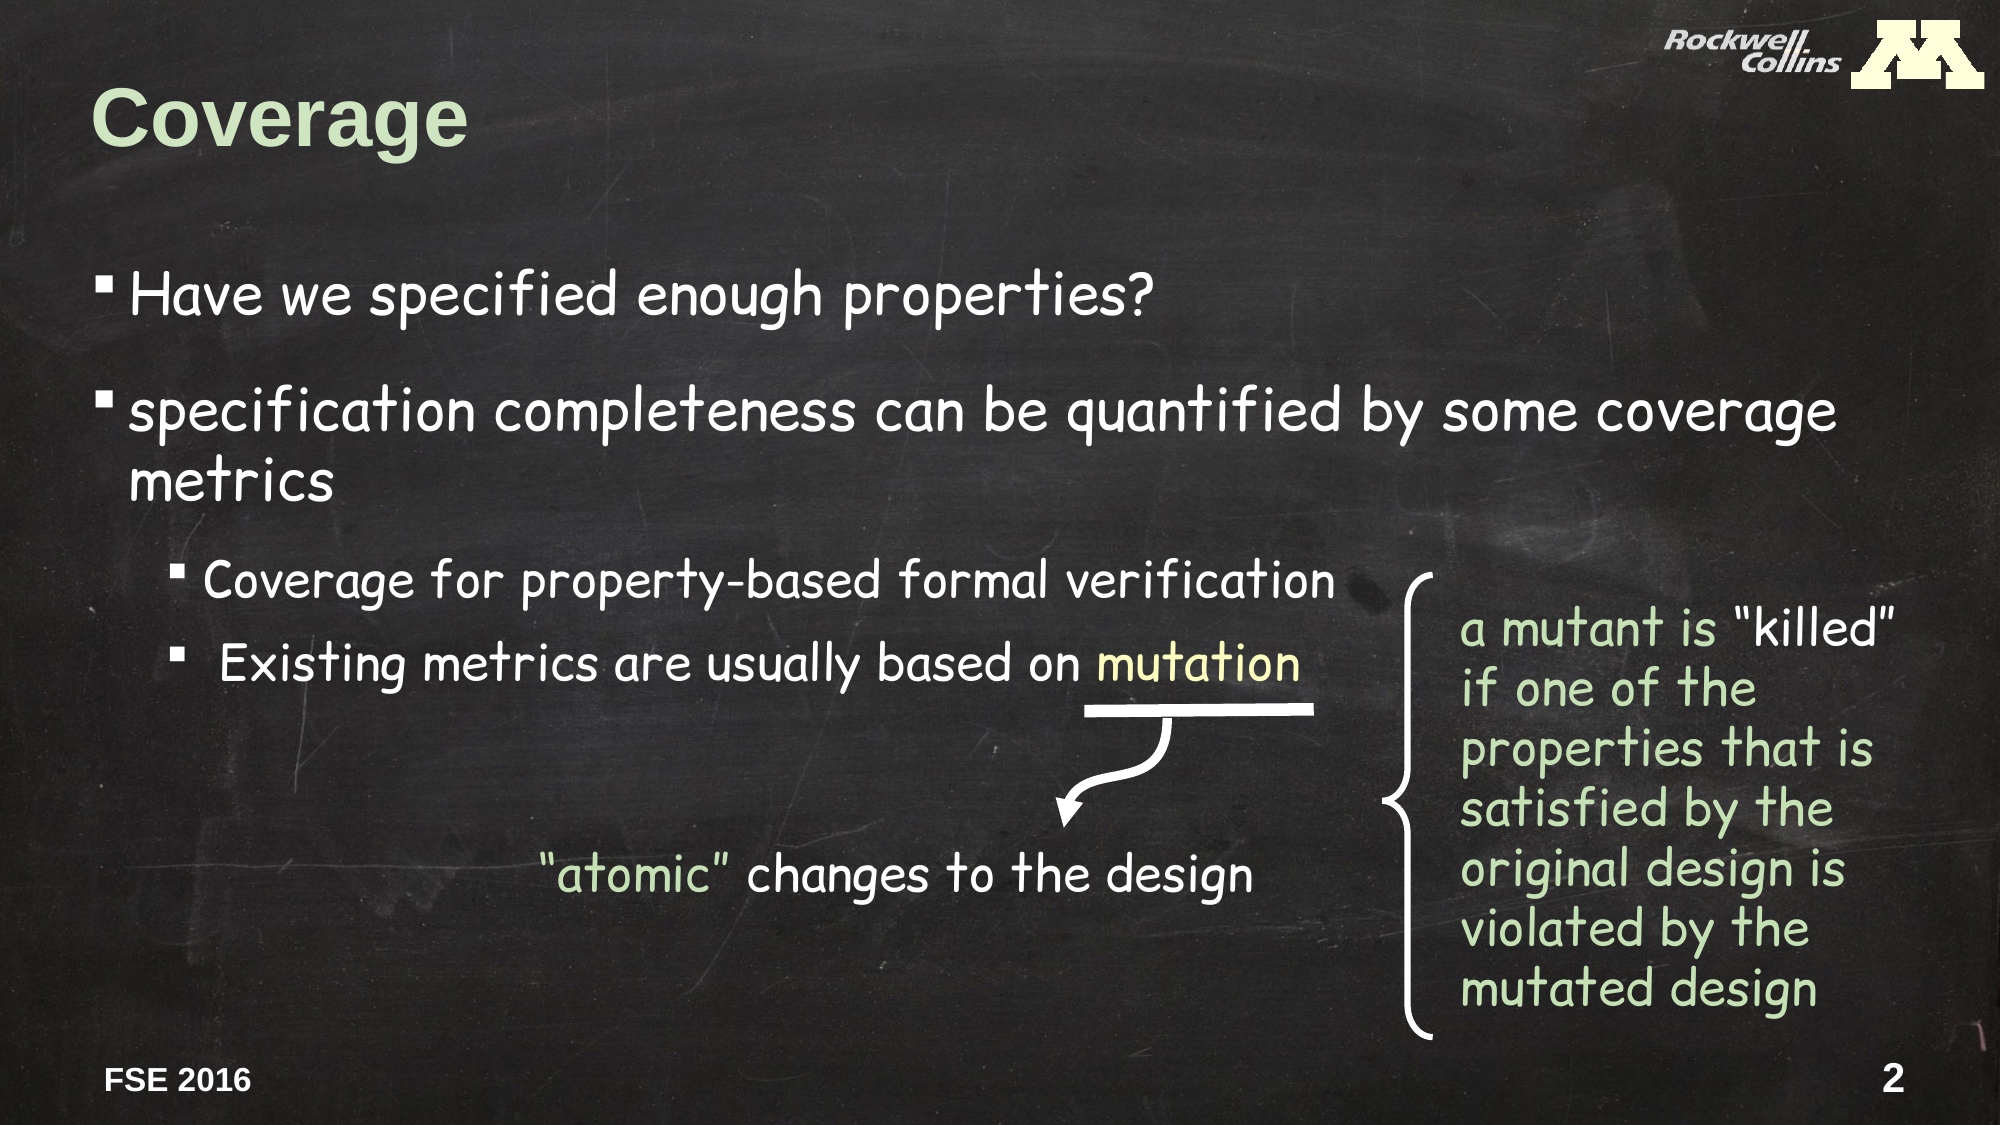

# Coverage
Have we specified enough properties?
specification completeness can be quantified by some coverage metrics
Coverage for property-based formal verification
 Existing metrics are usually based on mutation

a mutant is “killed” if one of the properties that is satisfied by the original design is violated by the mutated design
“atomic” changes to the design
FSE 2016
2